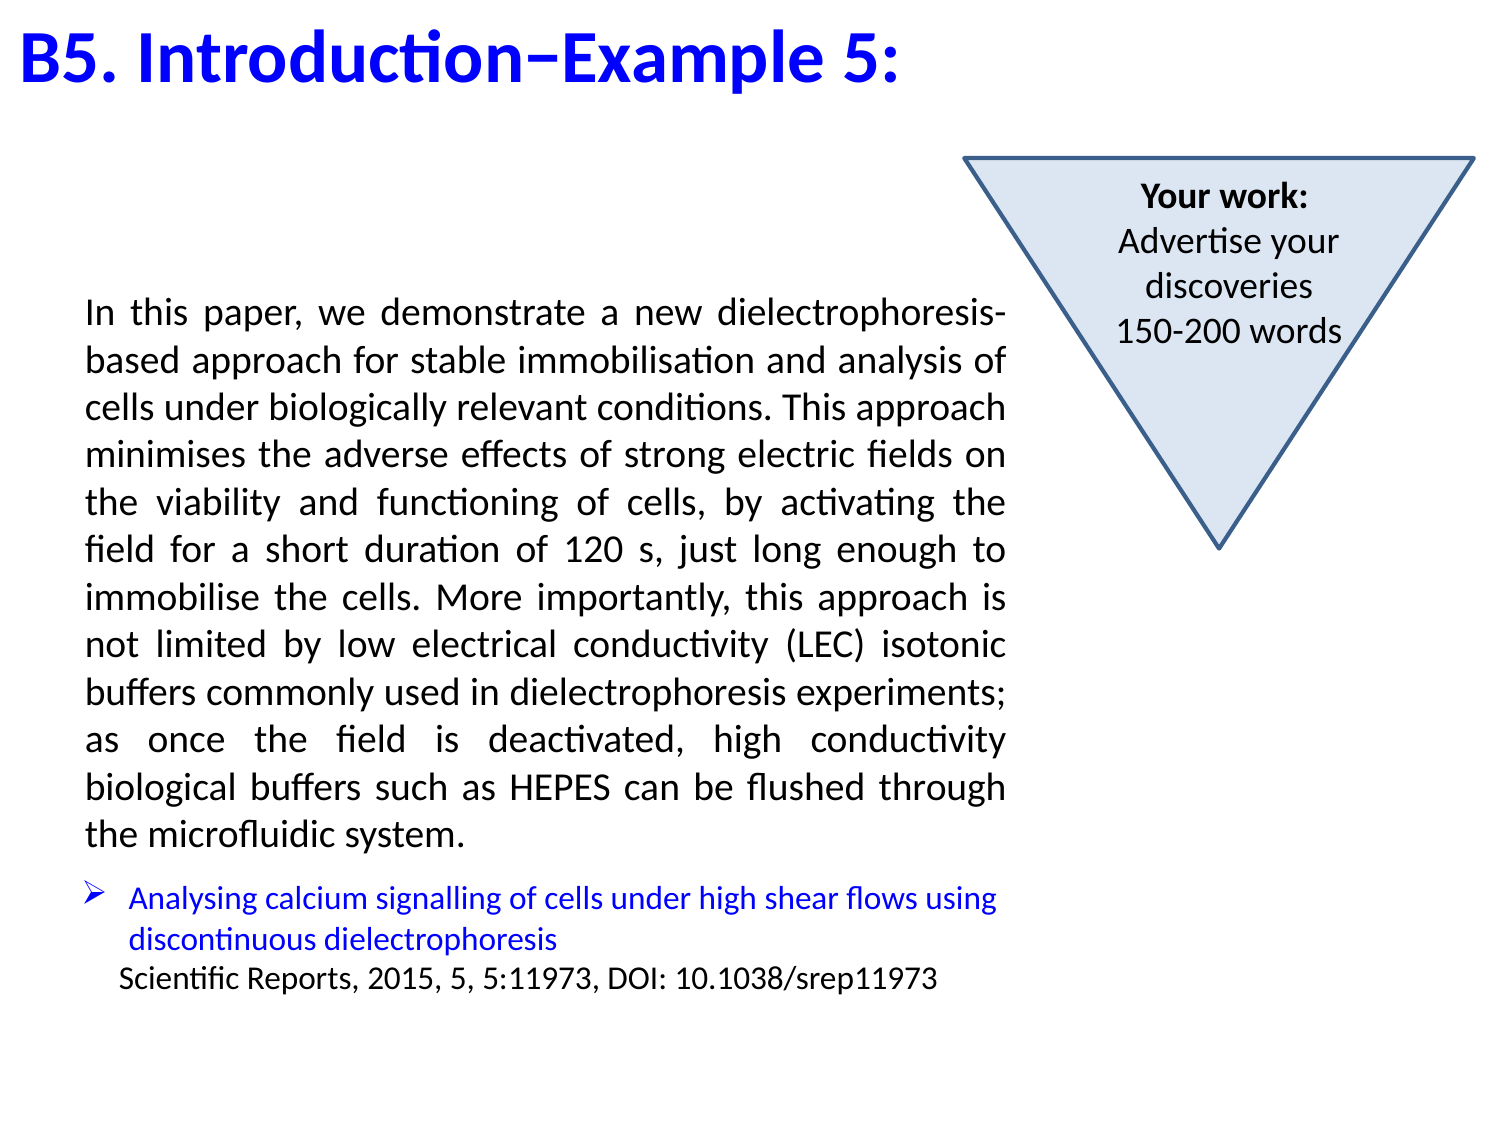

B5. Introduction−Example 5:

Your work:
Advertise your discoveries
150-200 words
In this paper, we demonstrate a new dielectrophoresis-based approach for stable immobilisation and analysis of cells under biologically relevant conditions. This approach minimises the adverse effects of strong electric fields on the viability and functioning of cells, by activating the field for a short duration of 120 s, just long enough to immobilise the cells. More importantly, this approach is not limited by low electrical conductivity (LEC) isotonic buffers commonly used in dielectrophoresis experiments; as once the field is deactivated, high conductivity biological buffers such as HEPES can be flushed through the microfluidic system.
Analysing calcium signalling of cells under high shear flows using discontinuous dielectrophoresis
     Scientific Reports, 2015, 5, 5:11973, DOI: 10.1038/srep11973